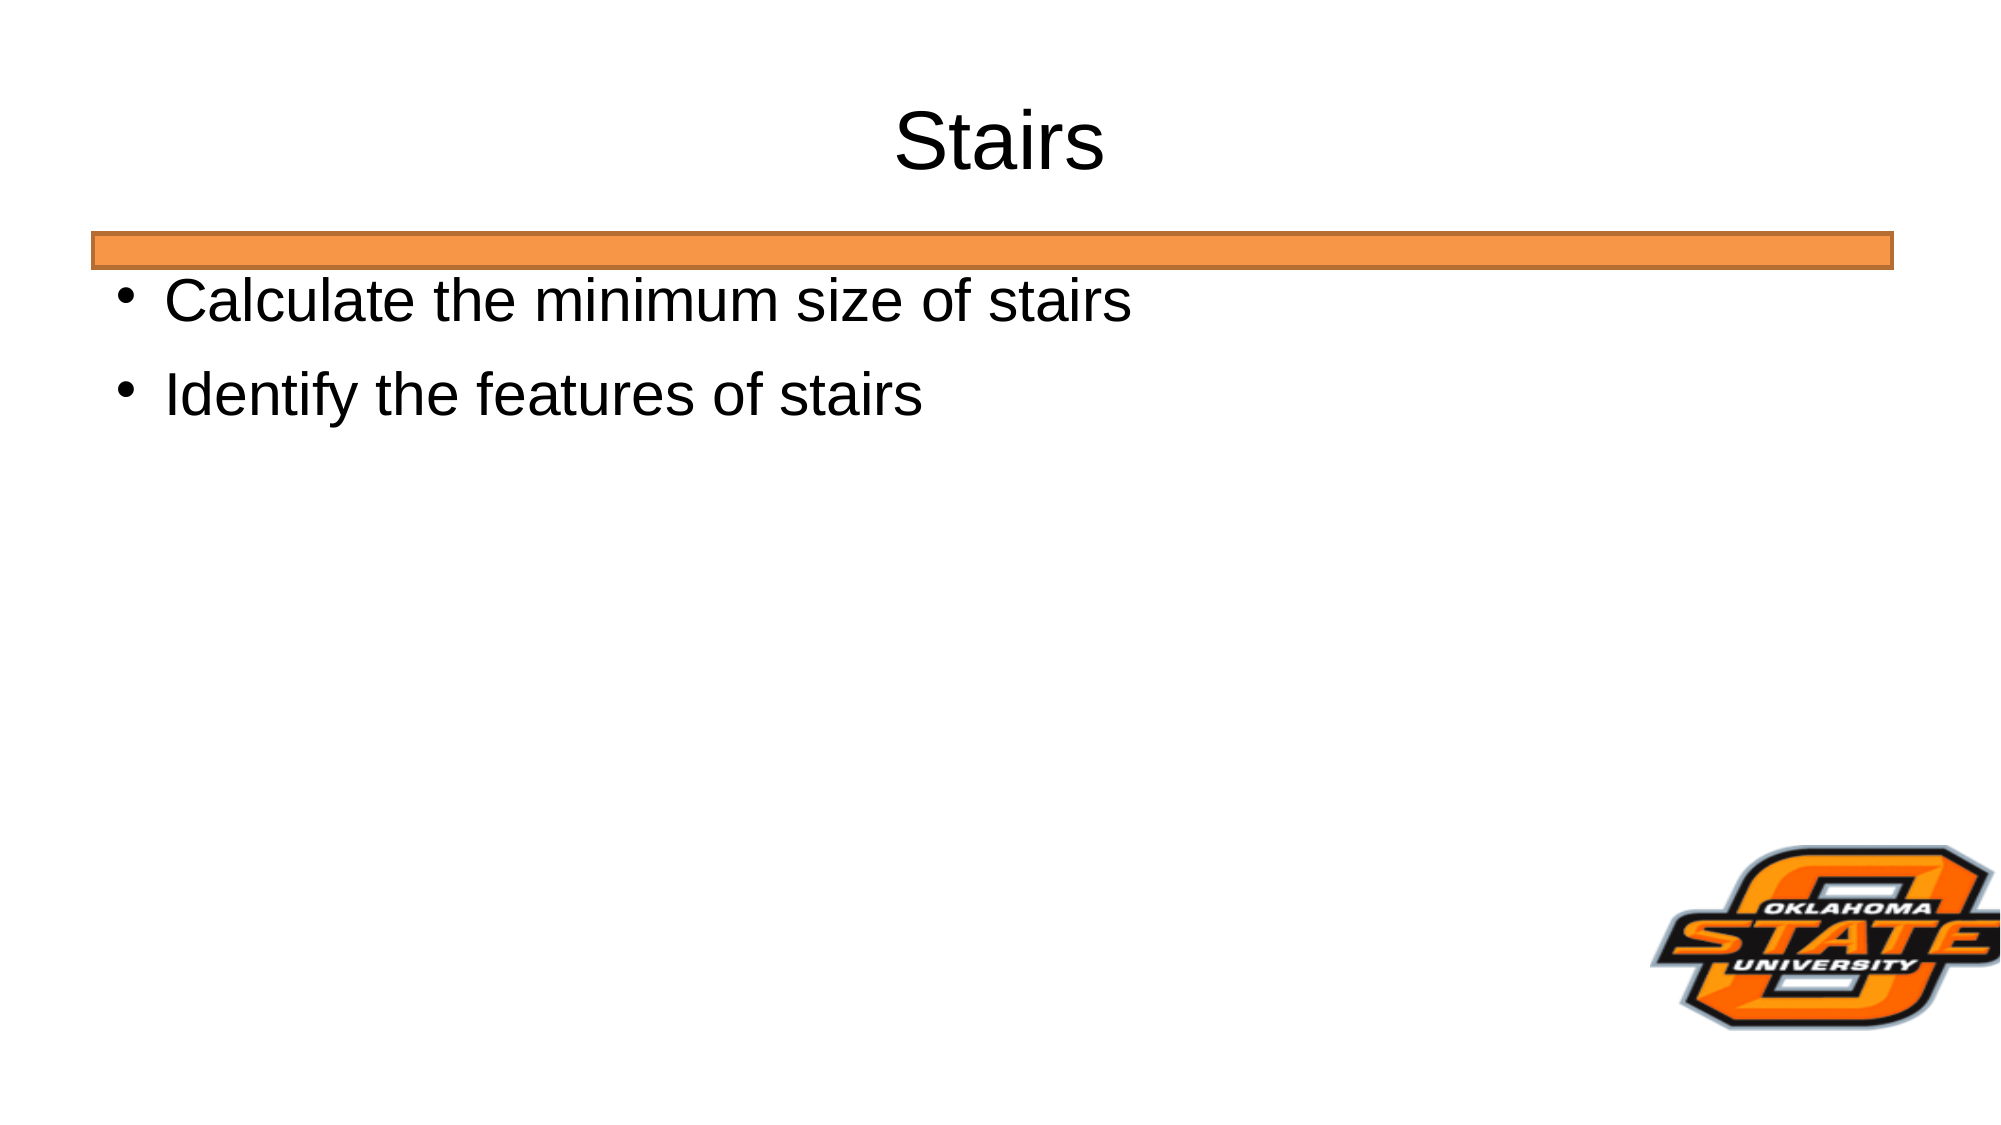

# Stairs
Calculate the minimum size of stairs
Identify the features of stairs